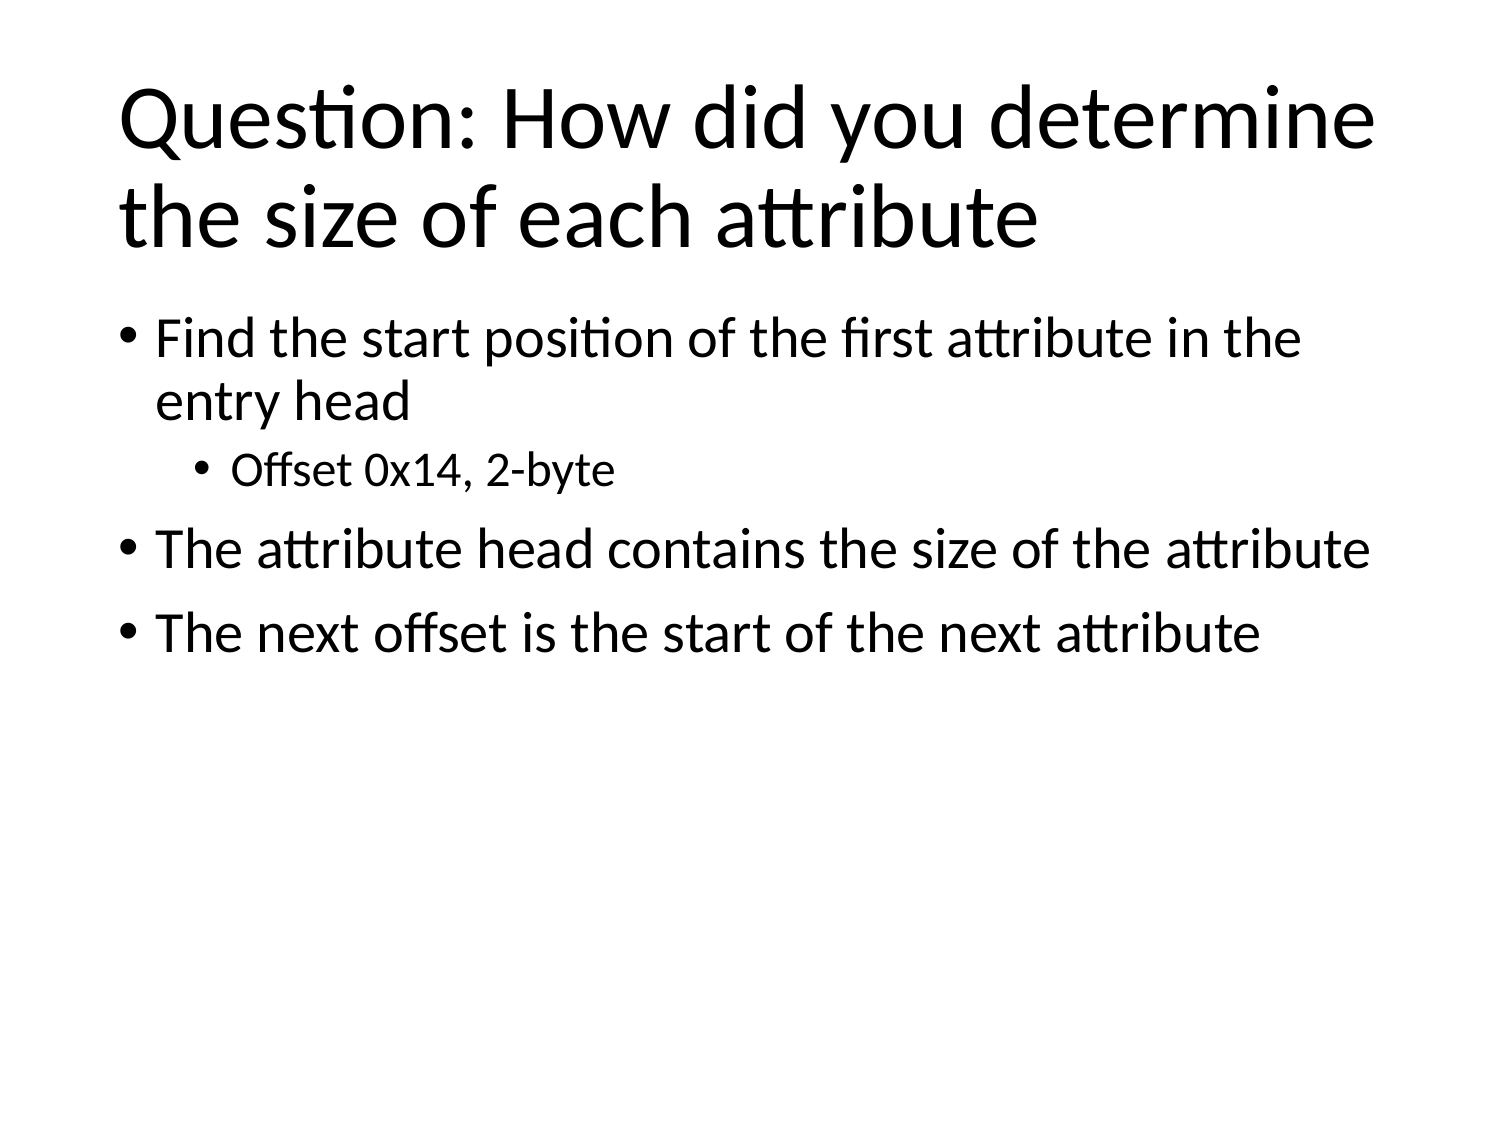

# Question: How did you determine the size of each attribute
Find the start position of the first attribute in the entry head
Offset 0x14, 2-byte
The attribute head contains the size of the attribute
The next offset is the start of the next attribute